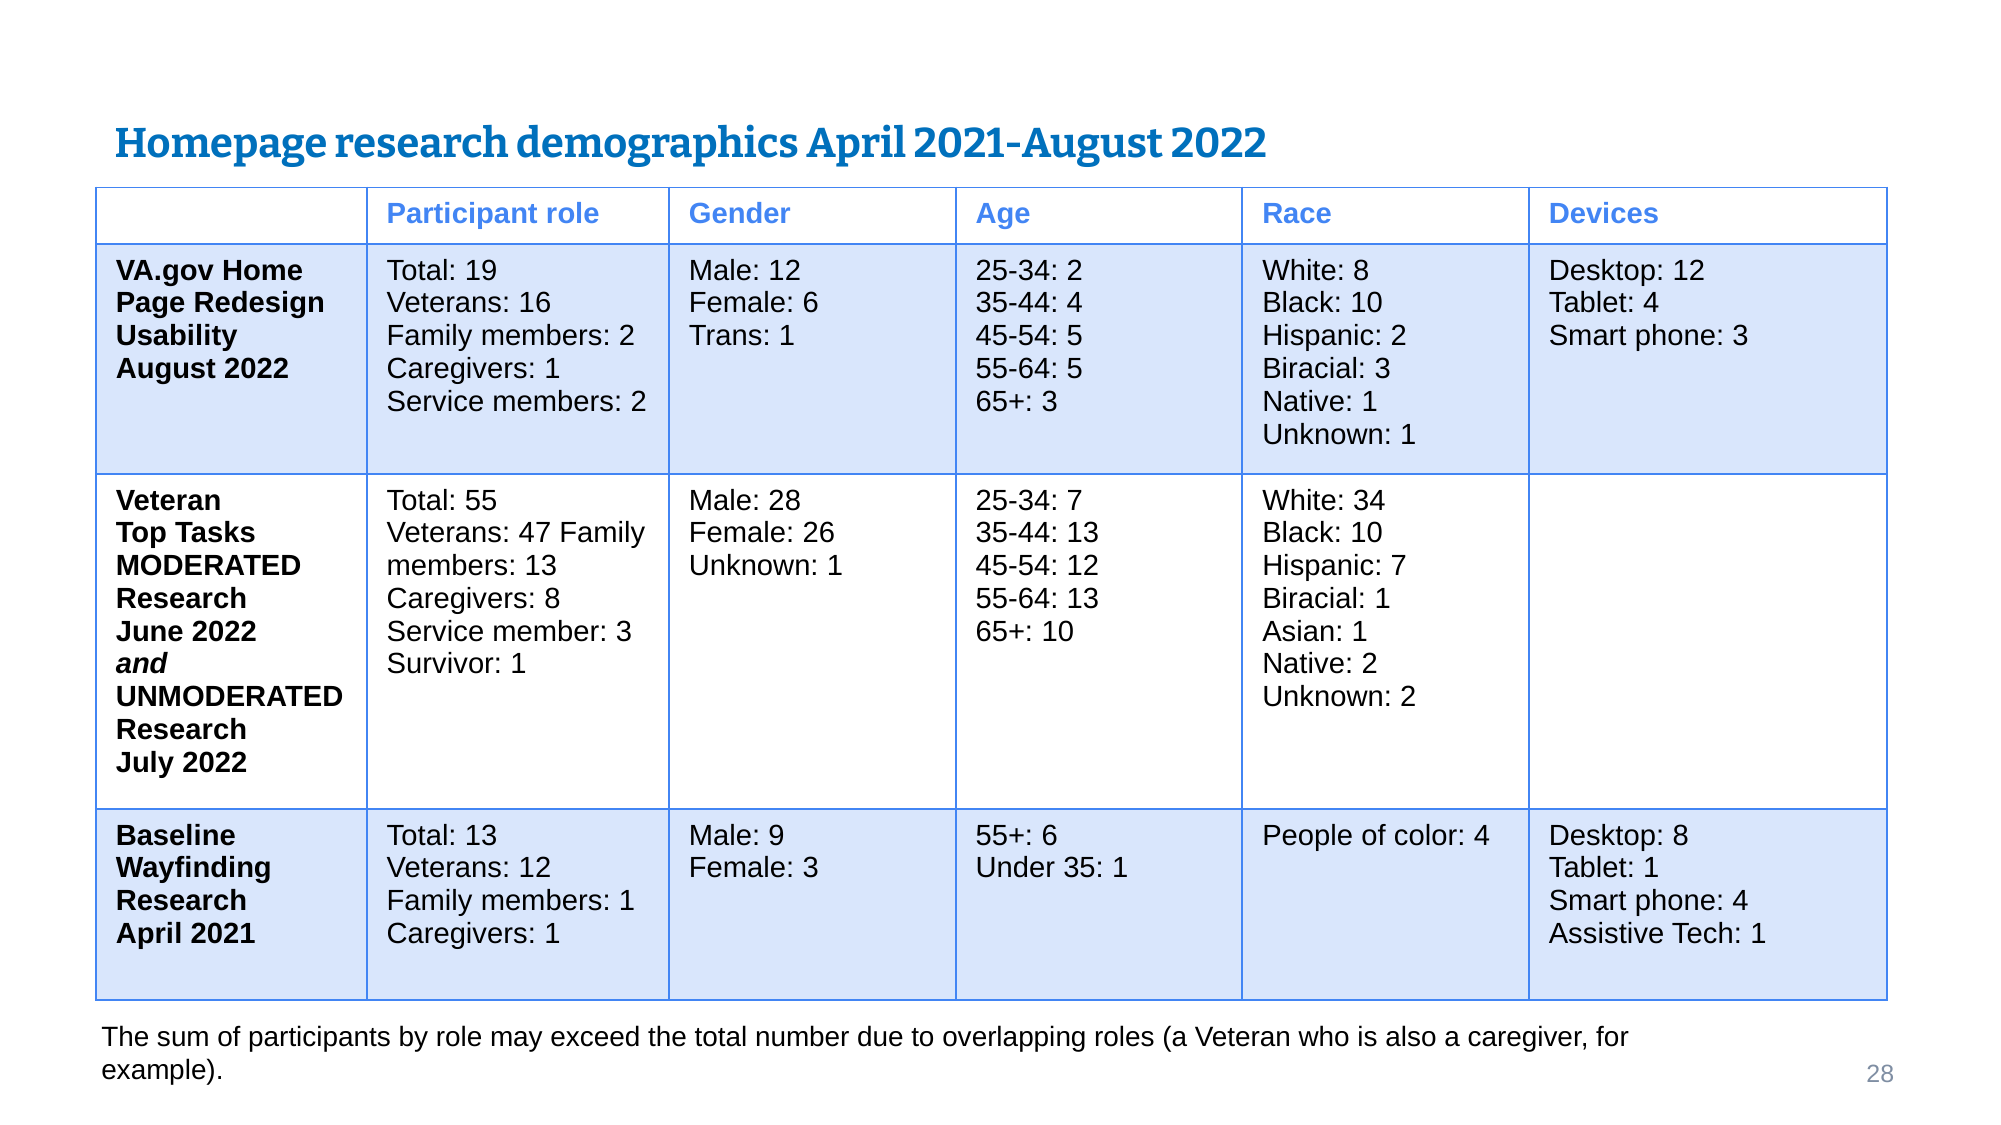

# Homepage research demographics April 2021-August 2022

|  | Participant role | Gender | Age | Race | Devices |
| --- | --- | --- | --- | --- | --- |
| VA.gov Home Page Redesign Usability  August 2022 | Total: 19 Veterans: 16 Family members: 2 Caregivers: 1 Service members: 2 | Male: 12 Female: 6 Trans: 1 | 25-34: 2 35-44: 4 45-54: 5 55-64: 5 65+: 3 | White: 8 Black: 10 Hispanic: 2 Biracial: 3 Native: 1 Unknown: 1 | Desktop: 12 Tablet: 4 Smart phone: 3 |
| Veteran Top Tasks MODERATED  Research June 2022  and  UNMODERATED Research July 2022 | Total: 55 Veterans: 47 Family members: 13 Caregivers: 8 Service member: 3  Survivor: 1 | Male: 28 Female: 26 Unknown: 1 | 25-34: 7 35-44: 13 45-54: 12 55-64: 13 65+: 10 | White: 34 Black: 10 Hispanic: 7 Biracial: 1 Asian: 1 Native: 2 Unknown: 2 |  |
| Baseline Wayfinding Research April 2021 | Total: 13 Veterans: 12 Family members: 1 Caregivers: 1 | Male: 9 Female: 3 | 55+: 6  Under 35: 1 | People of color: 4 | Desktop: 8 Tablet: 1 Smart phone: 4 Assistive Tech: 1 |
The sum of participants by role may exceed the total number due to overlapping roles (a Veteran who is also a caregiver, for example).
28